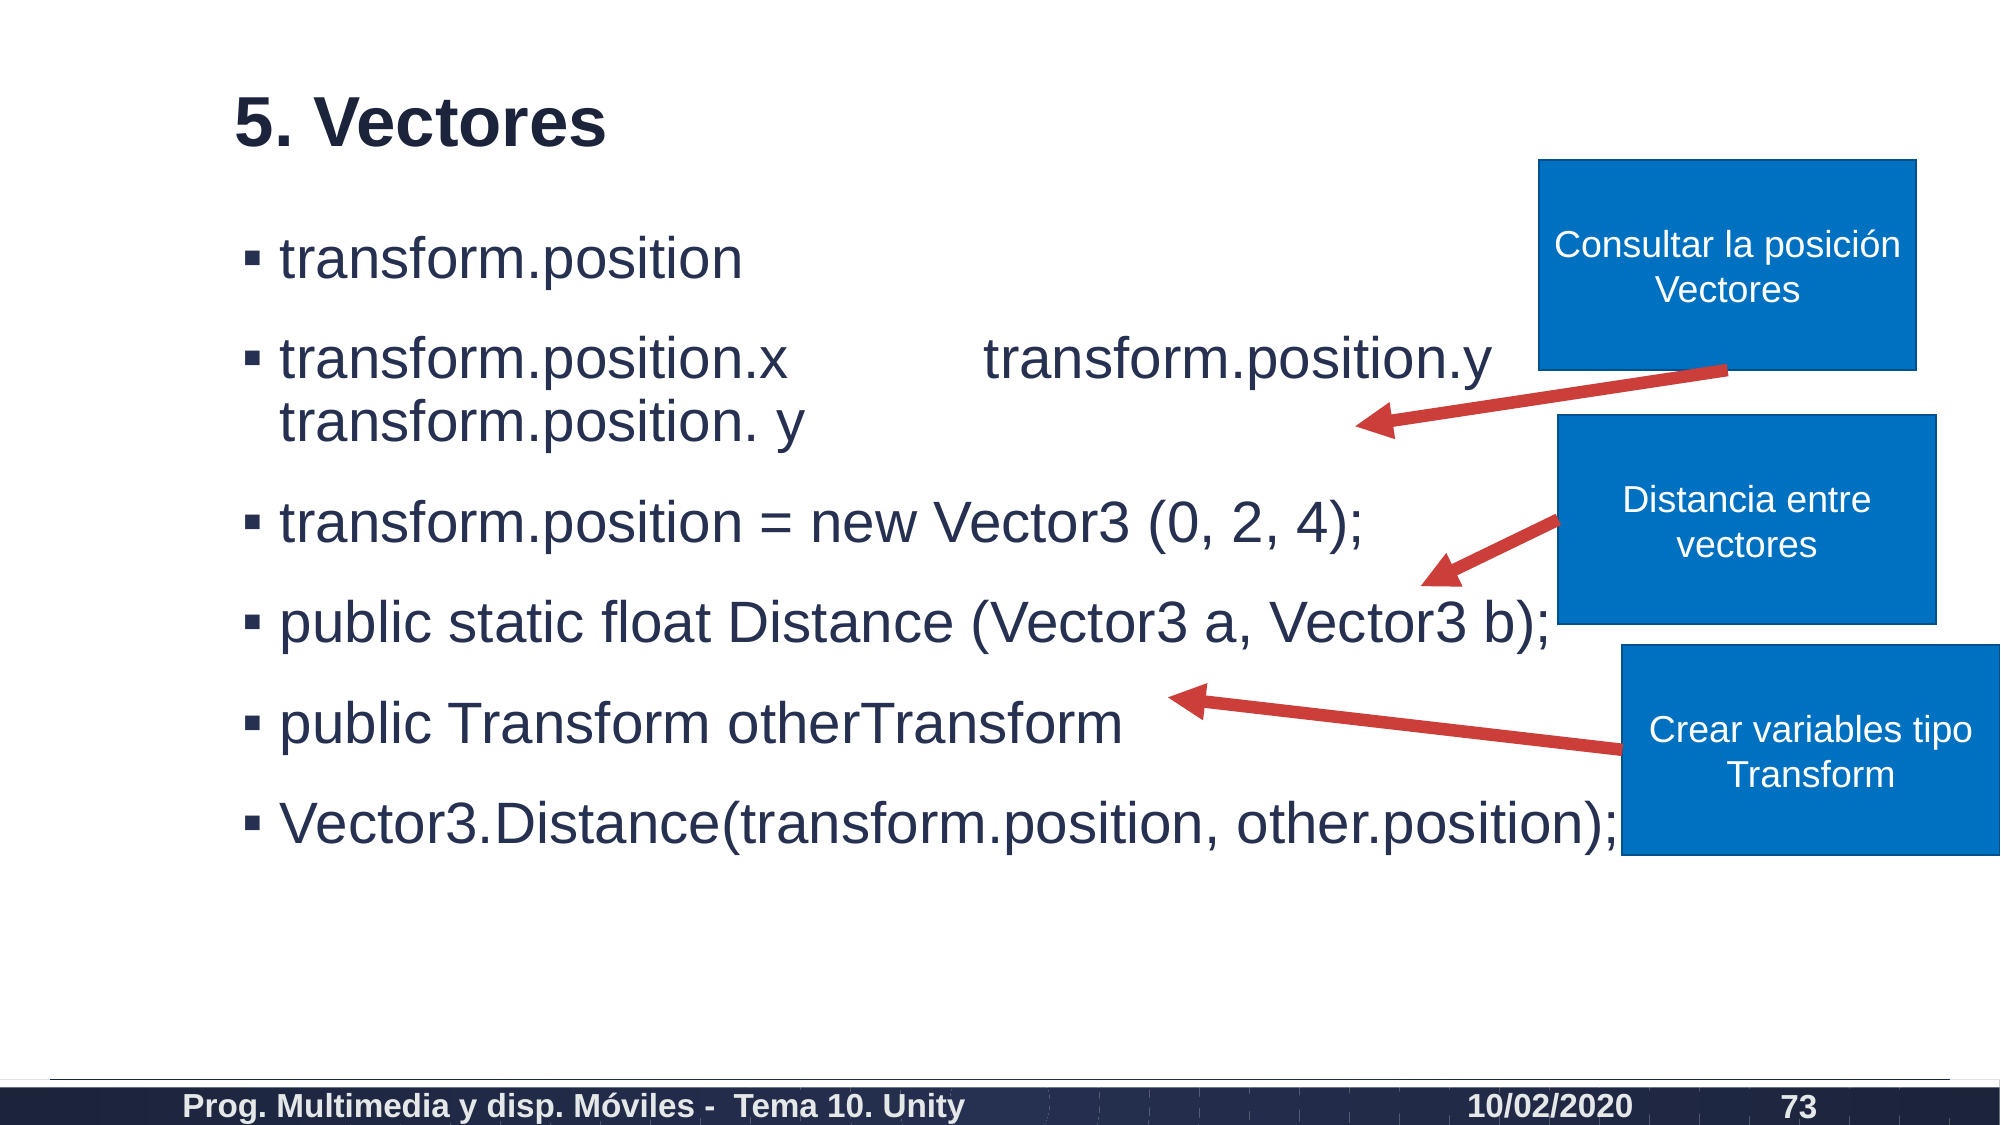

# 5. Vectores
Consultar la posición Vectores
transform.position
transform.position.x            transform.position.y transform.position. y
transform.position = new Vector3 (0, 2, 4);
public static float Distance (Vector3 a, Vector3 b);
public Transform otherTransform
Vector3.Distance(transform.position, other.position);

Distancia entre vectores
Crear variables tipo Transform
Prog. Multimedia y disp. Móviles -  Tema 10. Unity
10/02/2020
73